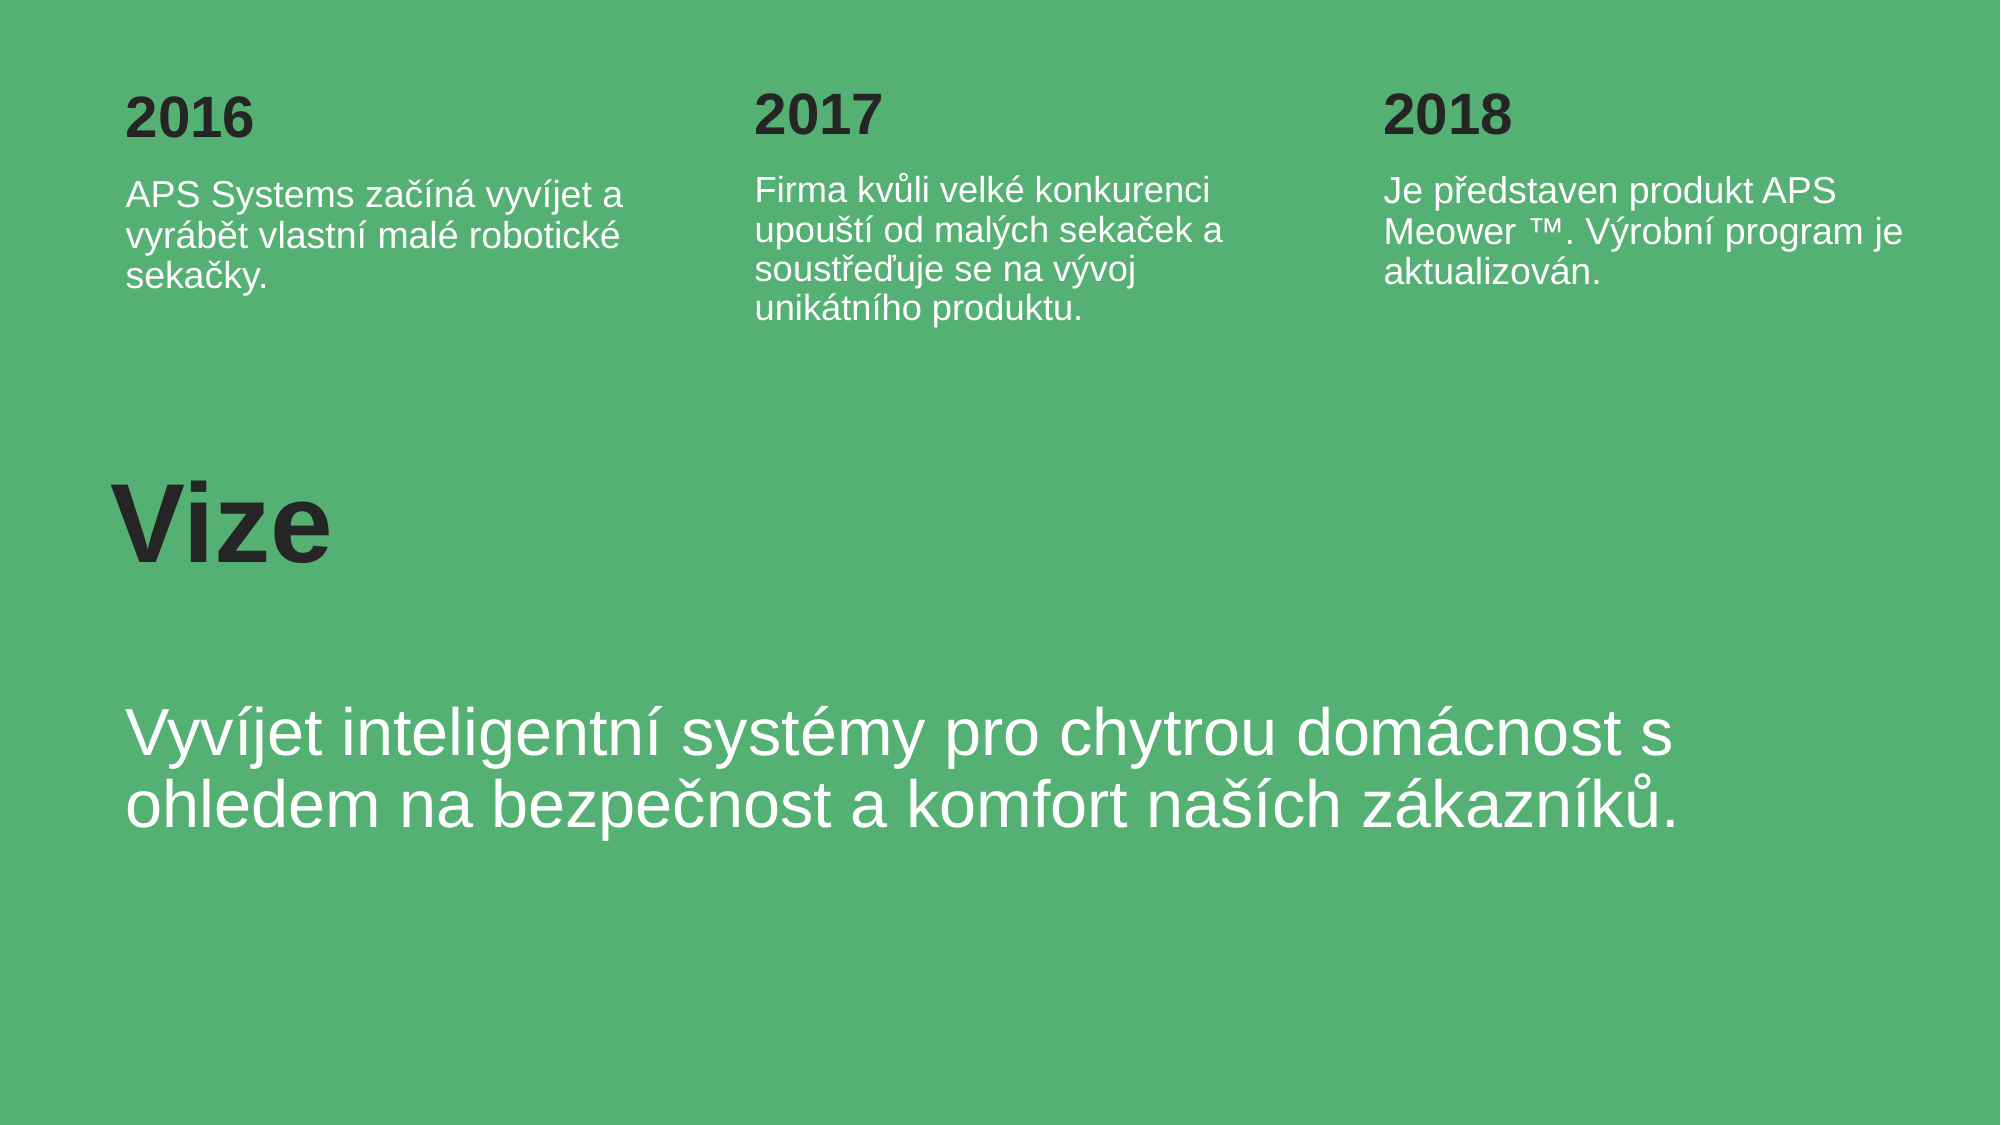

2017
2018
2016
Firma kvůli velké konkurenci upouští od malých sekaček a soustřeďuje se na vývoj unikátního produktu.
Je představen produkt APS Meower ™. Výrobní program je aktualizován.
APS Systems začíná vyvíjet a vyrábět vlastní malé robotické sekačky.
Vize
Vyvíjet inteligentní systémy pro chytrou domácnost s ohledem na bezpečnost a komfort naších zákazníků.